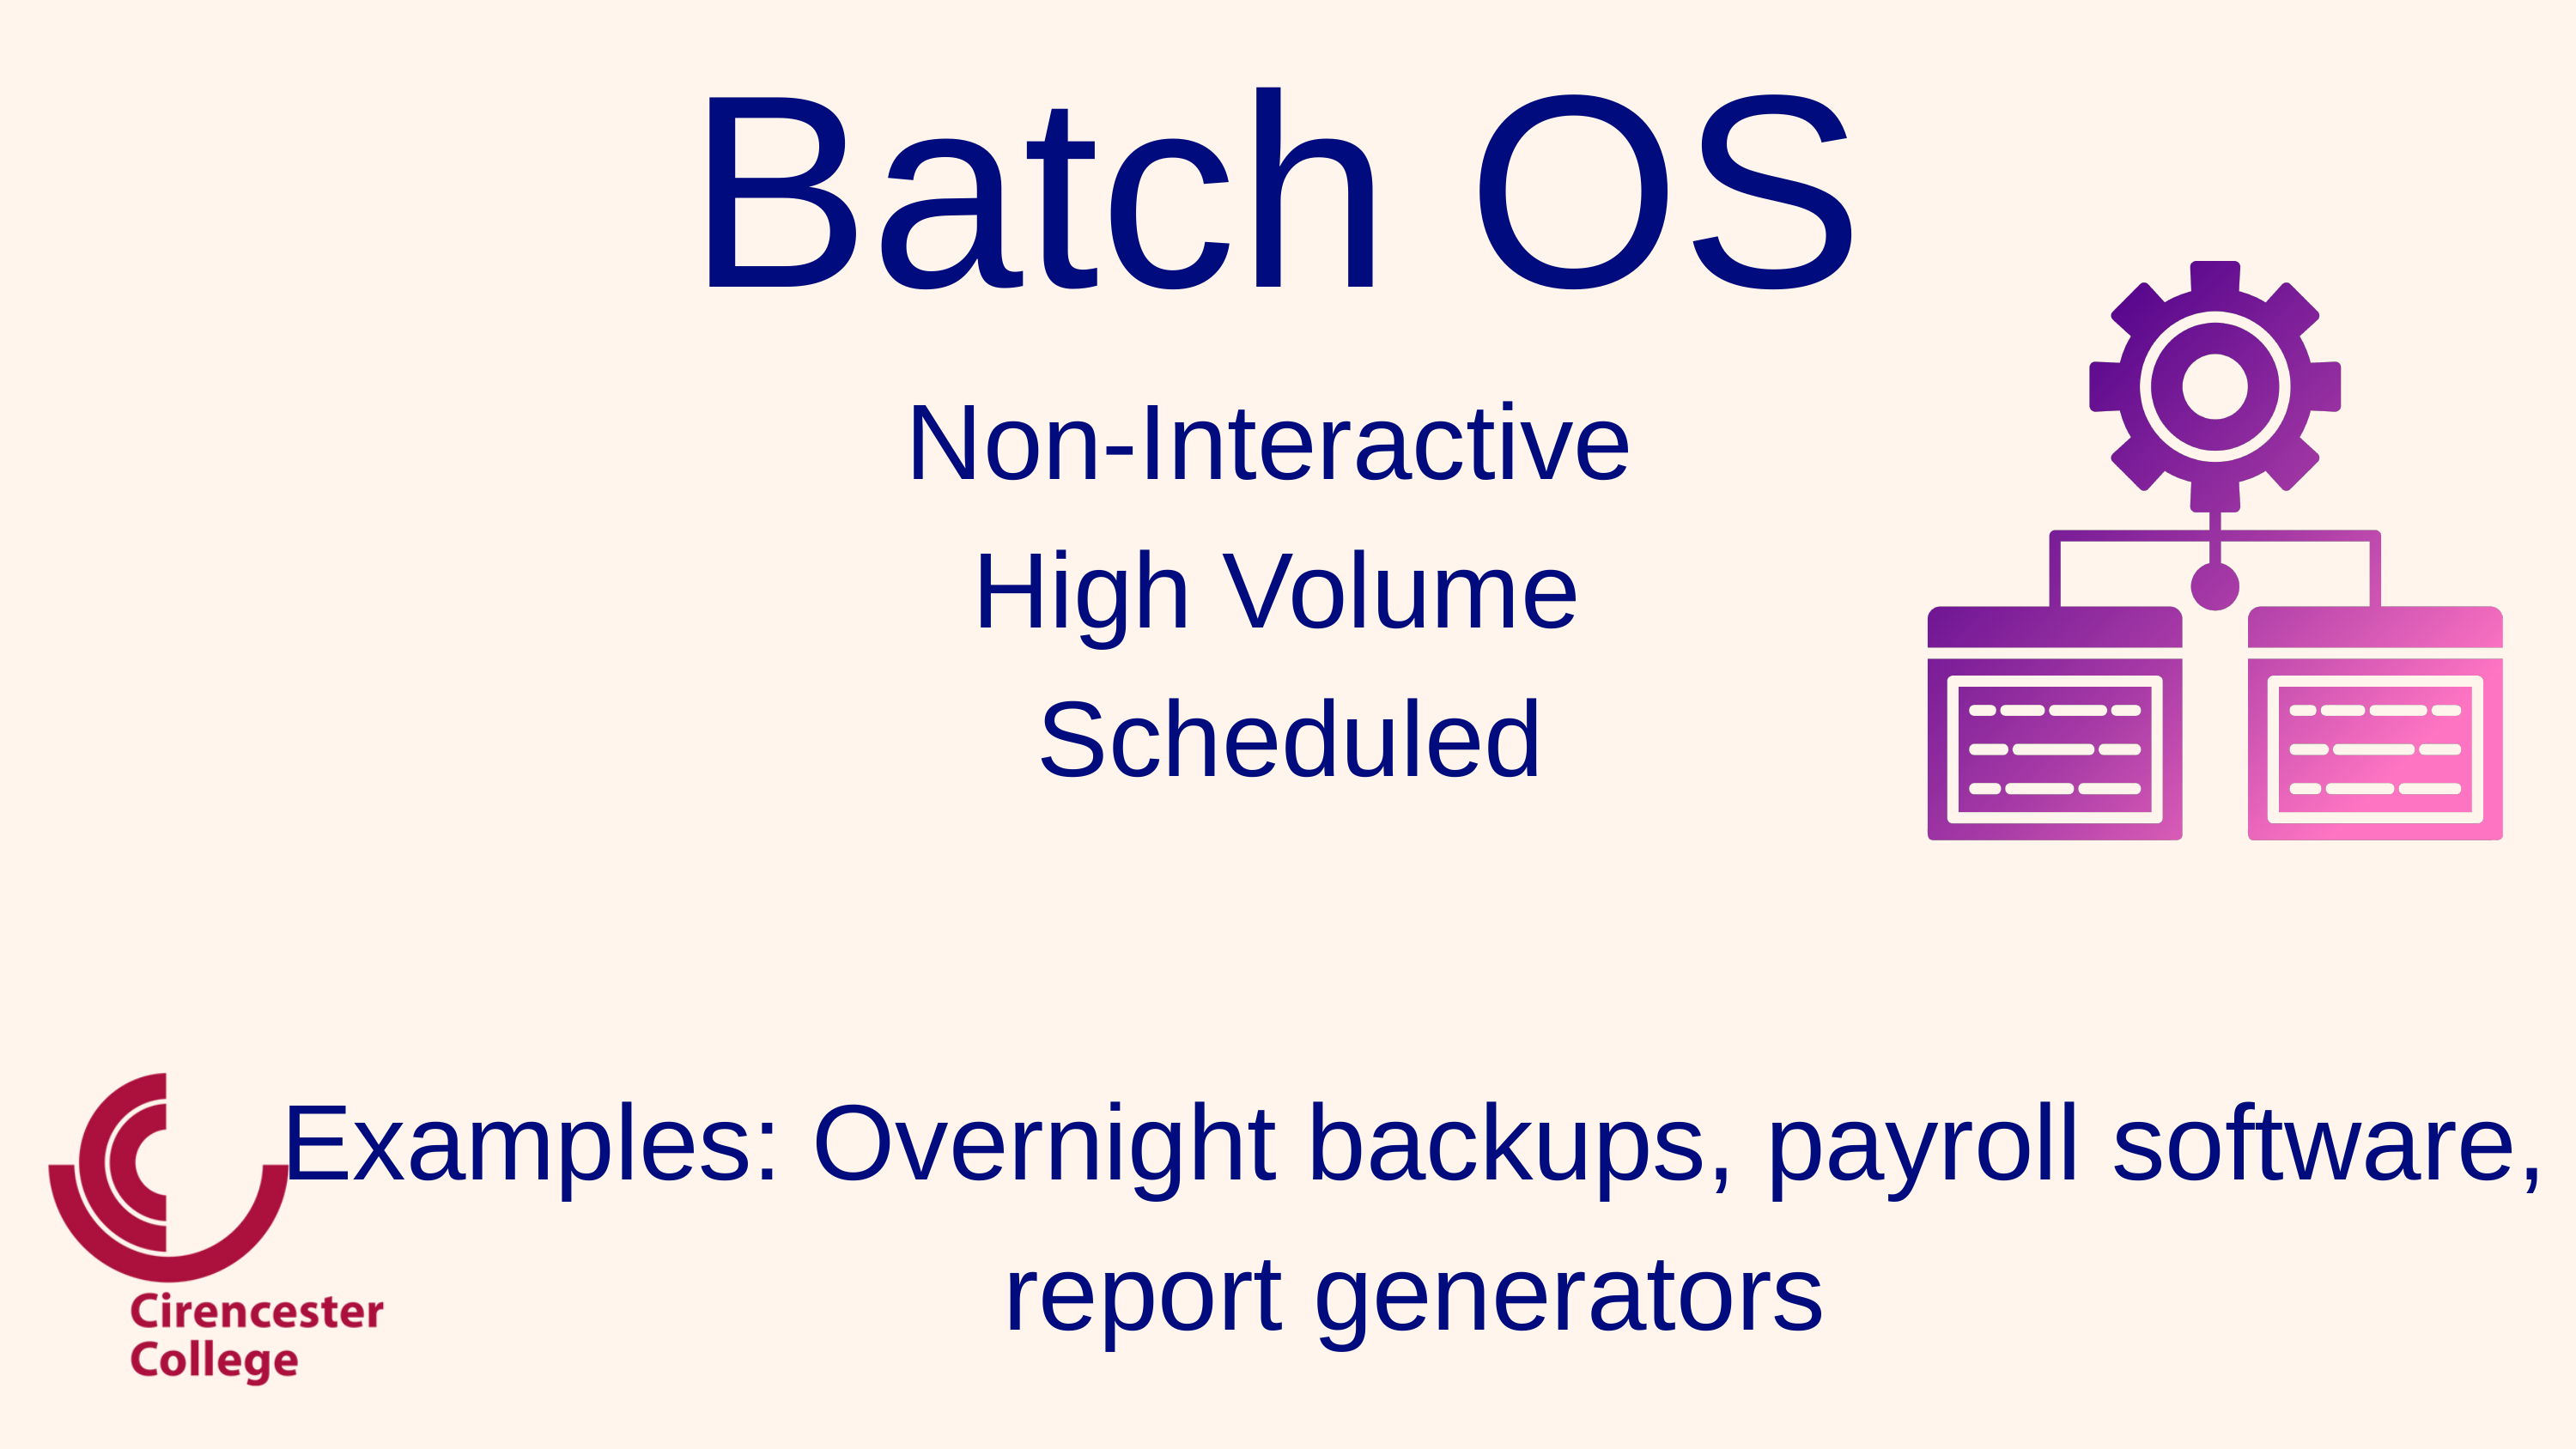

Batch OS

Non-Interactive

High Volume
Scheduled

Examples: Overnight backups, payroll software, report generators